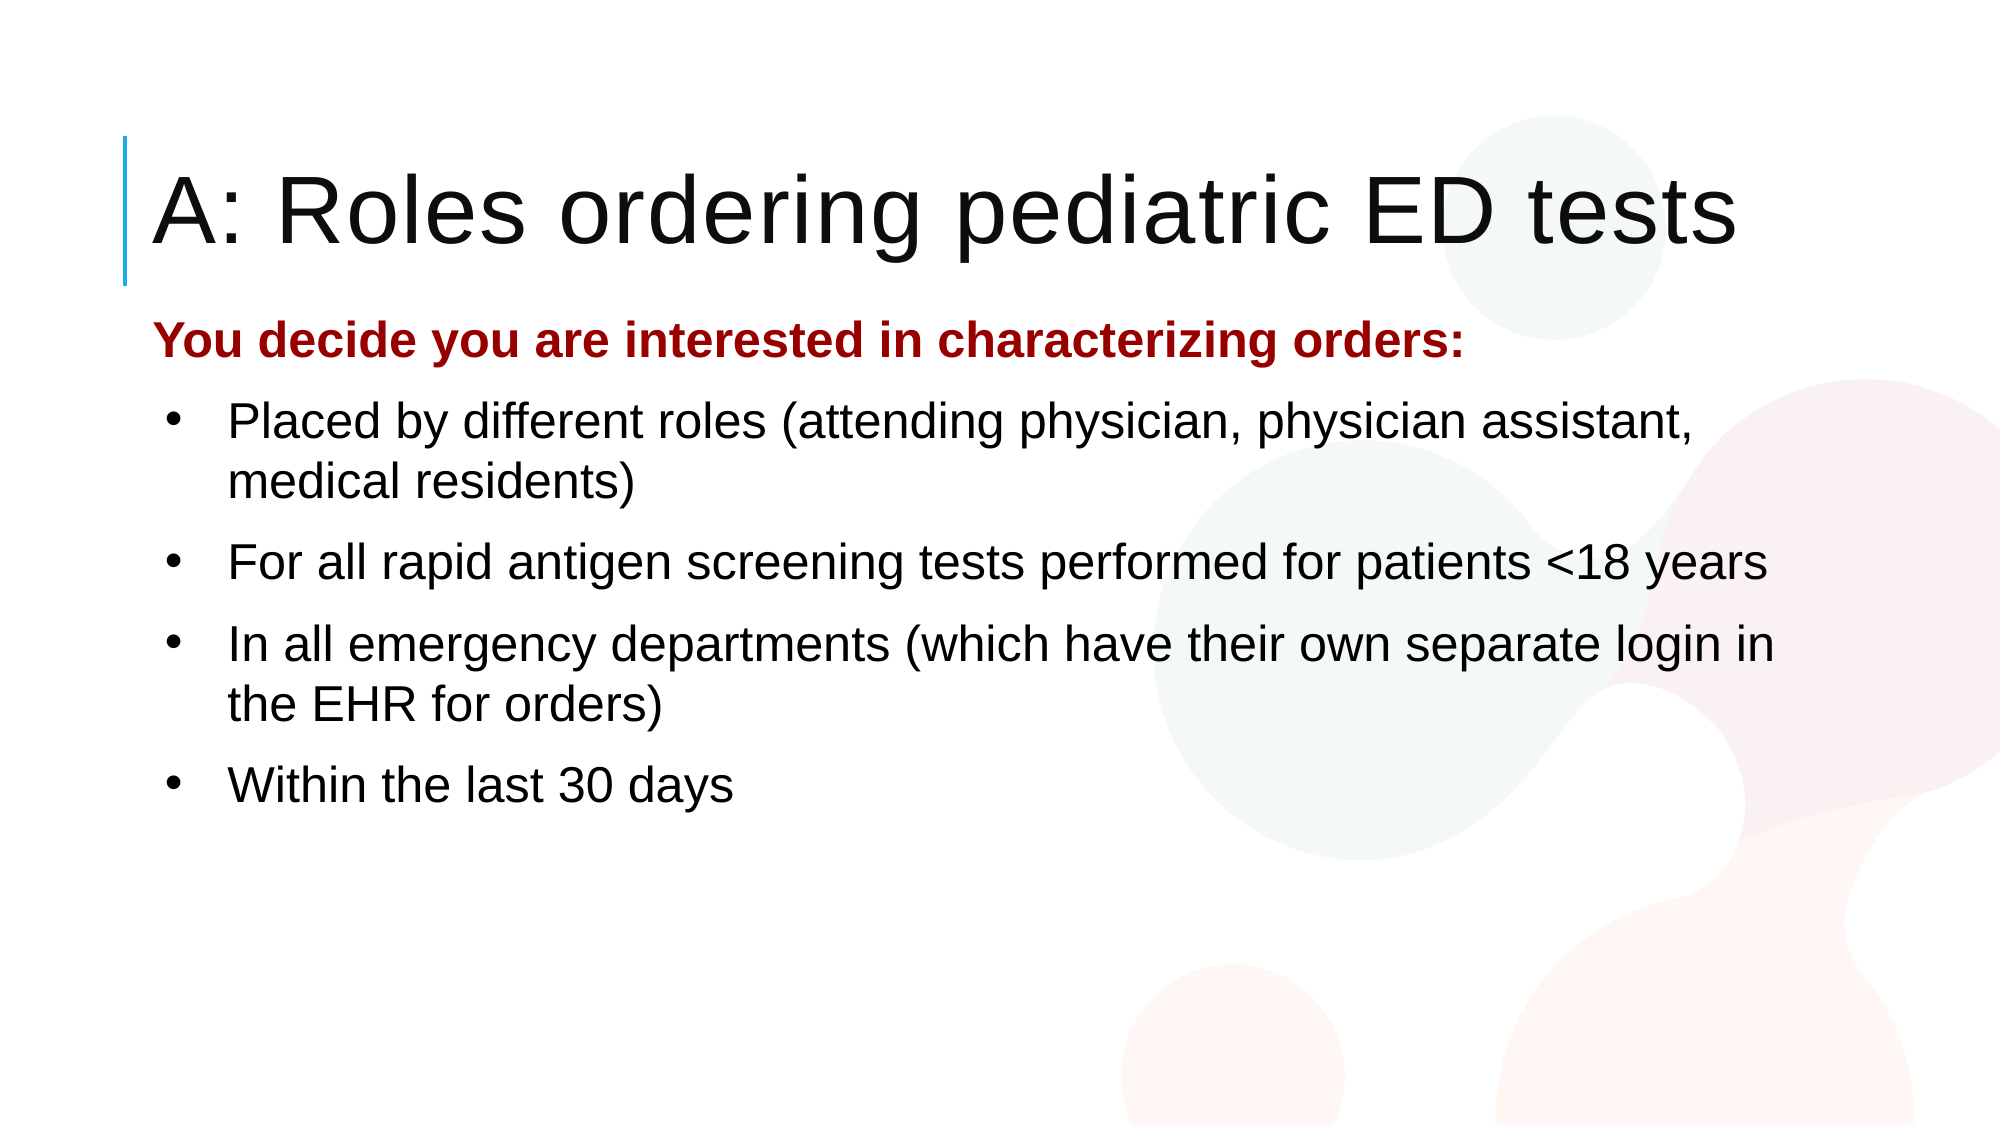

# A: Roles ordering pediatric ED tests
You decide you are interested in characterizing orders:
Placed by different roles (attending physician, physician assistant, medical residents)
For all rapid antigen screening tests performed for patients <18 years
In all emergency departments (which have their own separate login in the EHR for orders)
Within the last 30 days